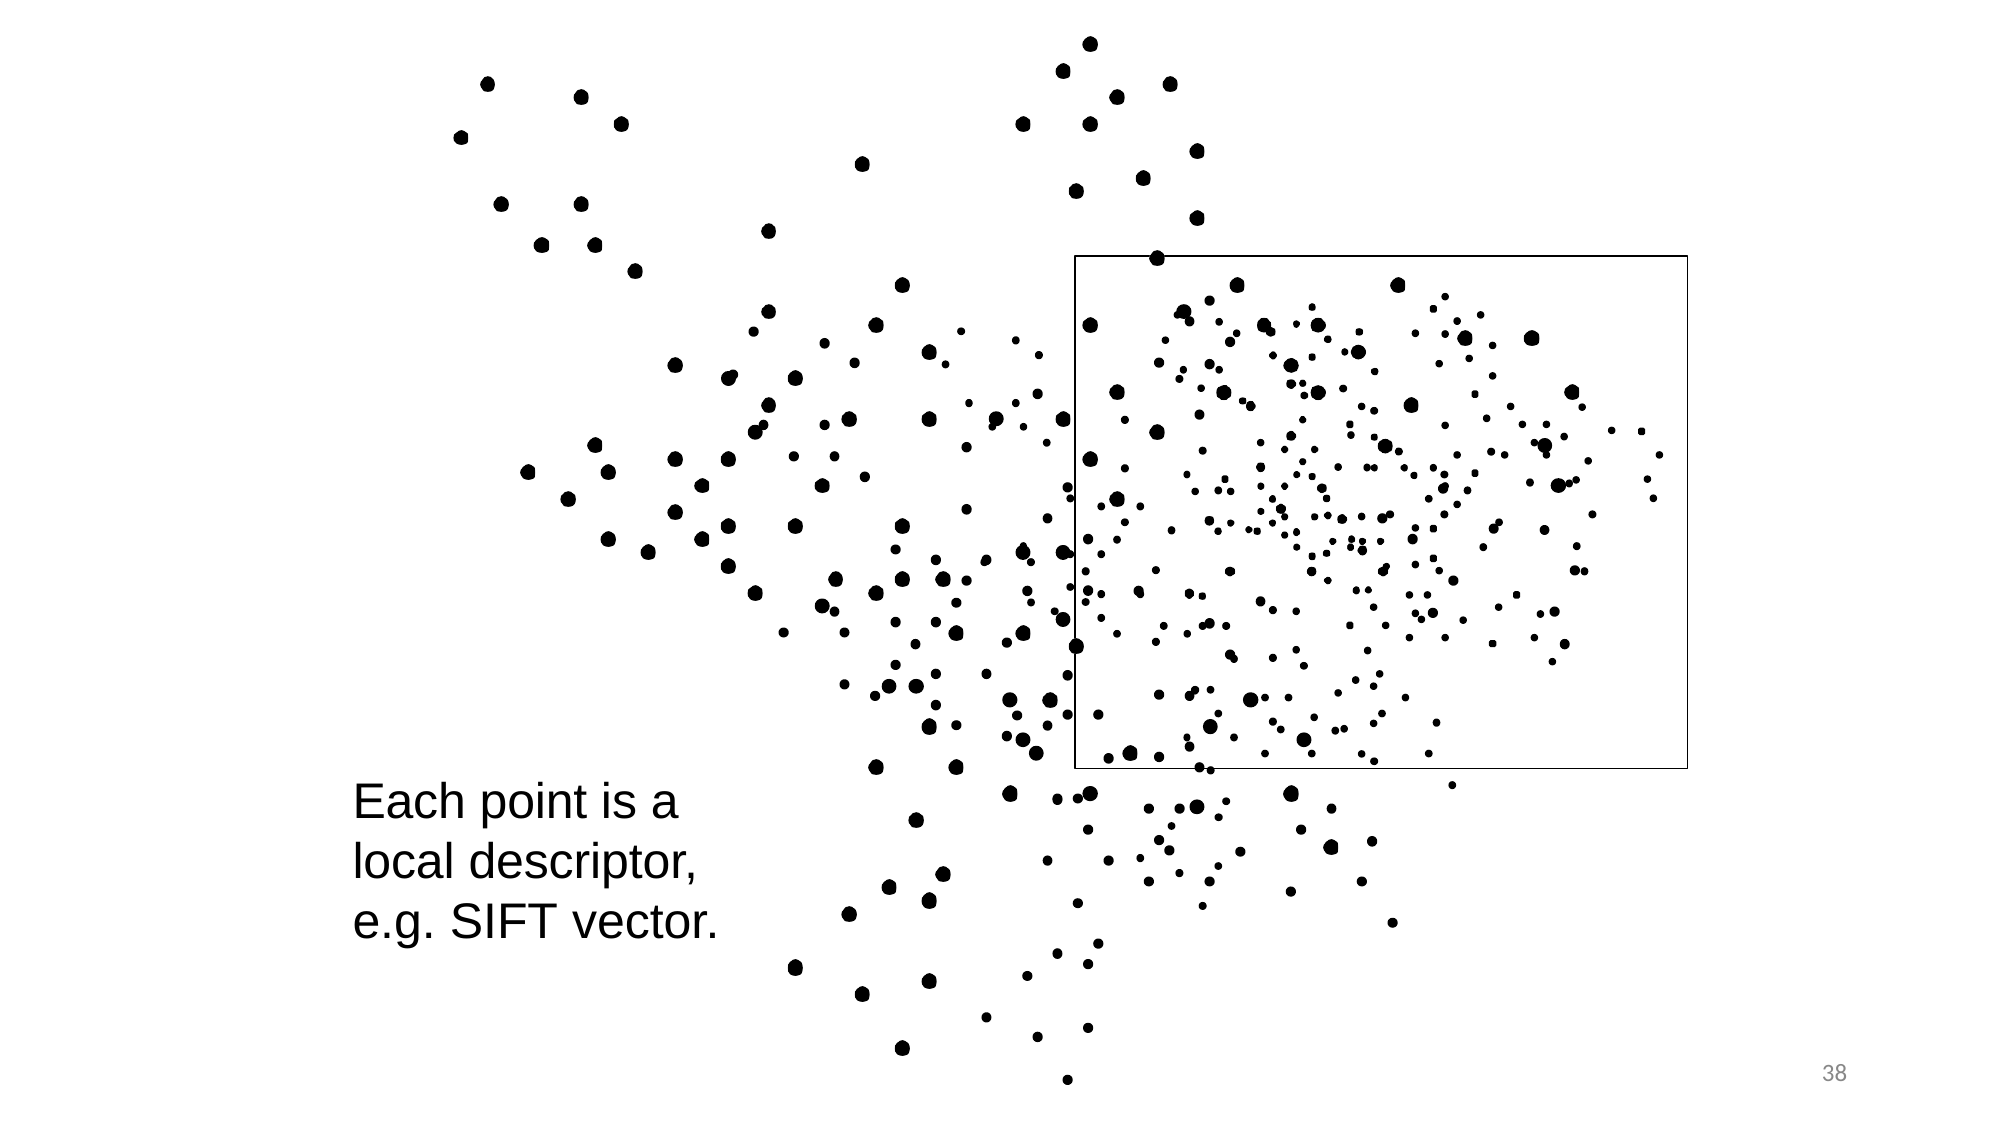

# Each point is a  local descriptor,

e.g. SIFT vector.

38